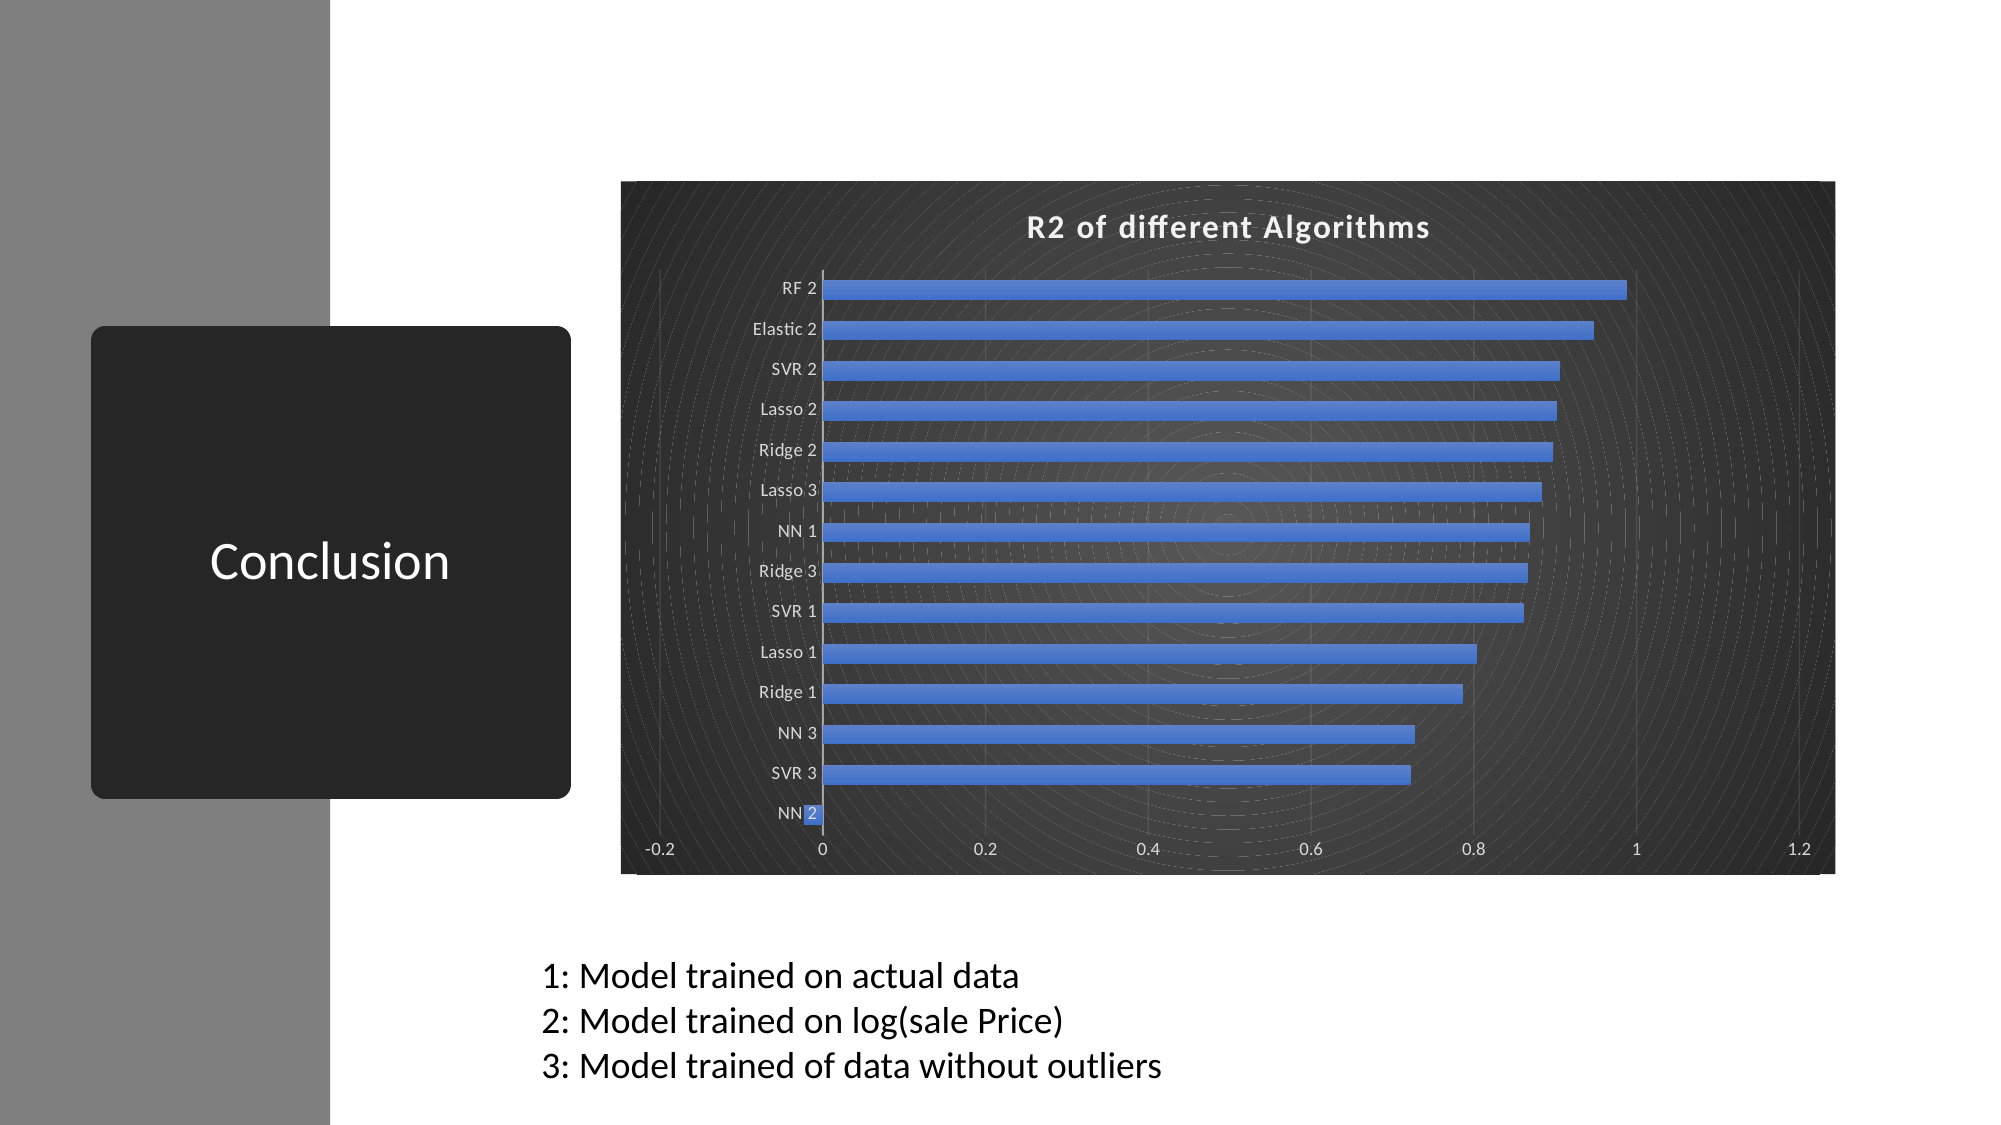

### Chart: R2 of different Algorithms

| Category |  |
|---|---|
| NN 2 | -0.0233487614337746 |
| SVR 3 | 0.7220907561087 |
| NN 3 | 0.727713329073756 |
| Ridge 1 | 0.786243 |
| Lasso 1 | 0.803731 |
| SVR 1 | 0.86078514312352 |
| Ridge 3 | 0.866617 |
| NN 1 | 0.868321872628545 |
| Lasso 3 | 0.883223 |
| Ridge 2 | 0.897598 |
| Lasso 2 | 0.902168 |
| SVR 2 | 0.905670268879284 |
| Elastic 2 | 0.9473058 |
| RF 2 | 0.9877892 |
# Conclusion
1: Model trained on actual data
2: Model trained on log(sale Price)
3: Model trained of data without outliers